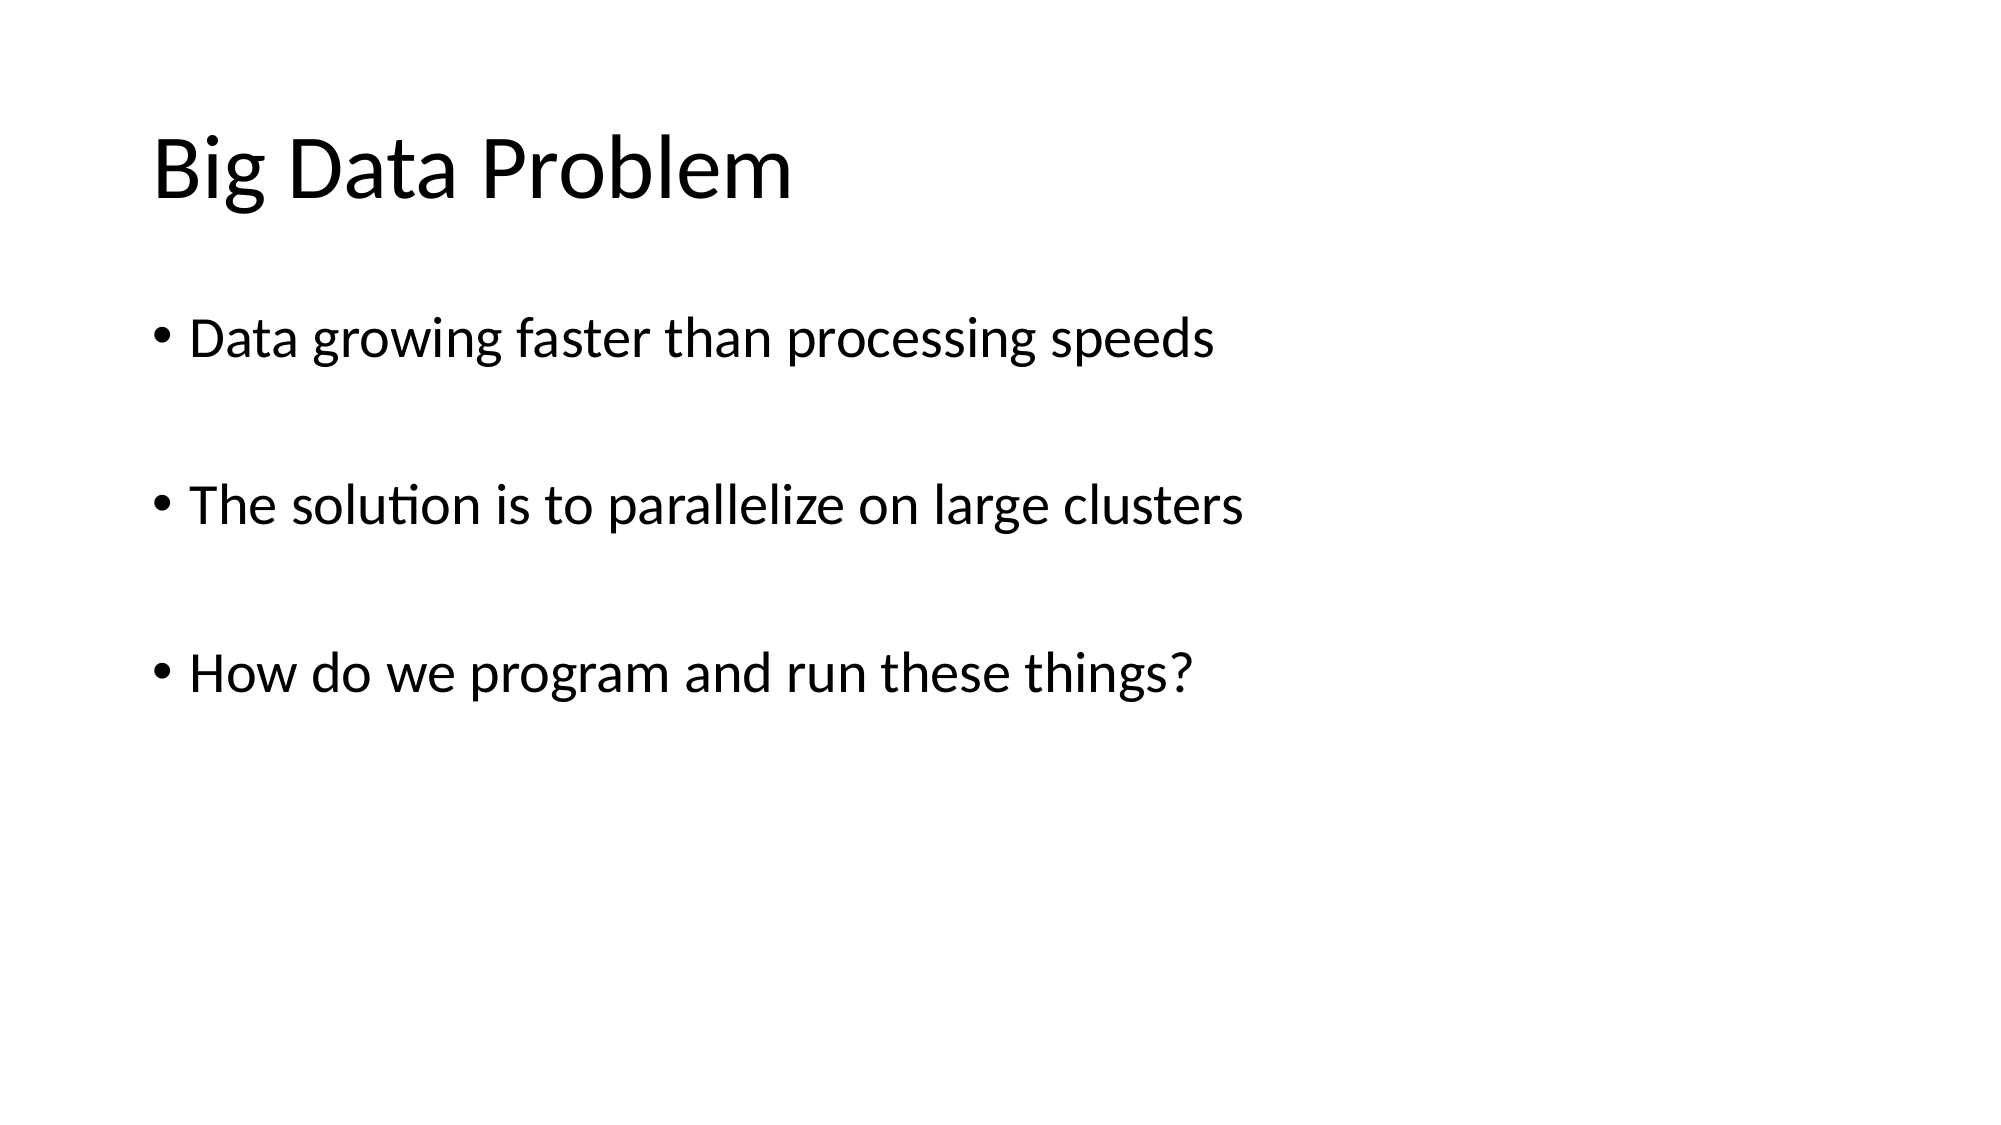

# Big Data Problem
Data growing faster than processing speeds

The solution is to parallelize on large clusters

How do we program and run these things?